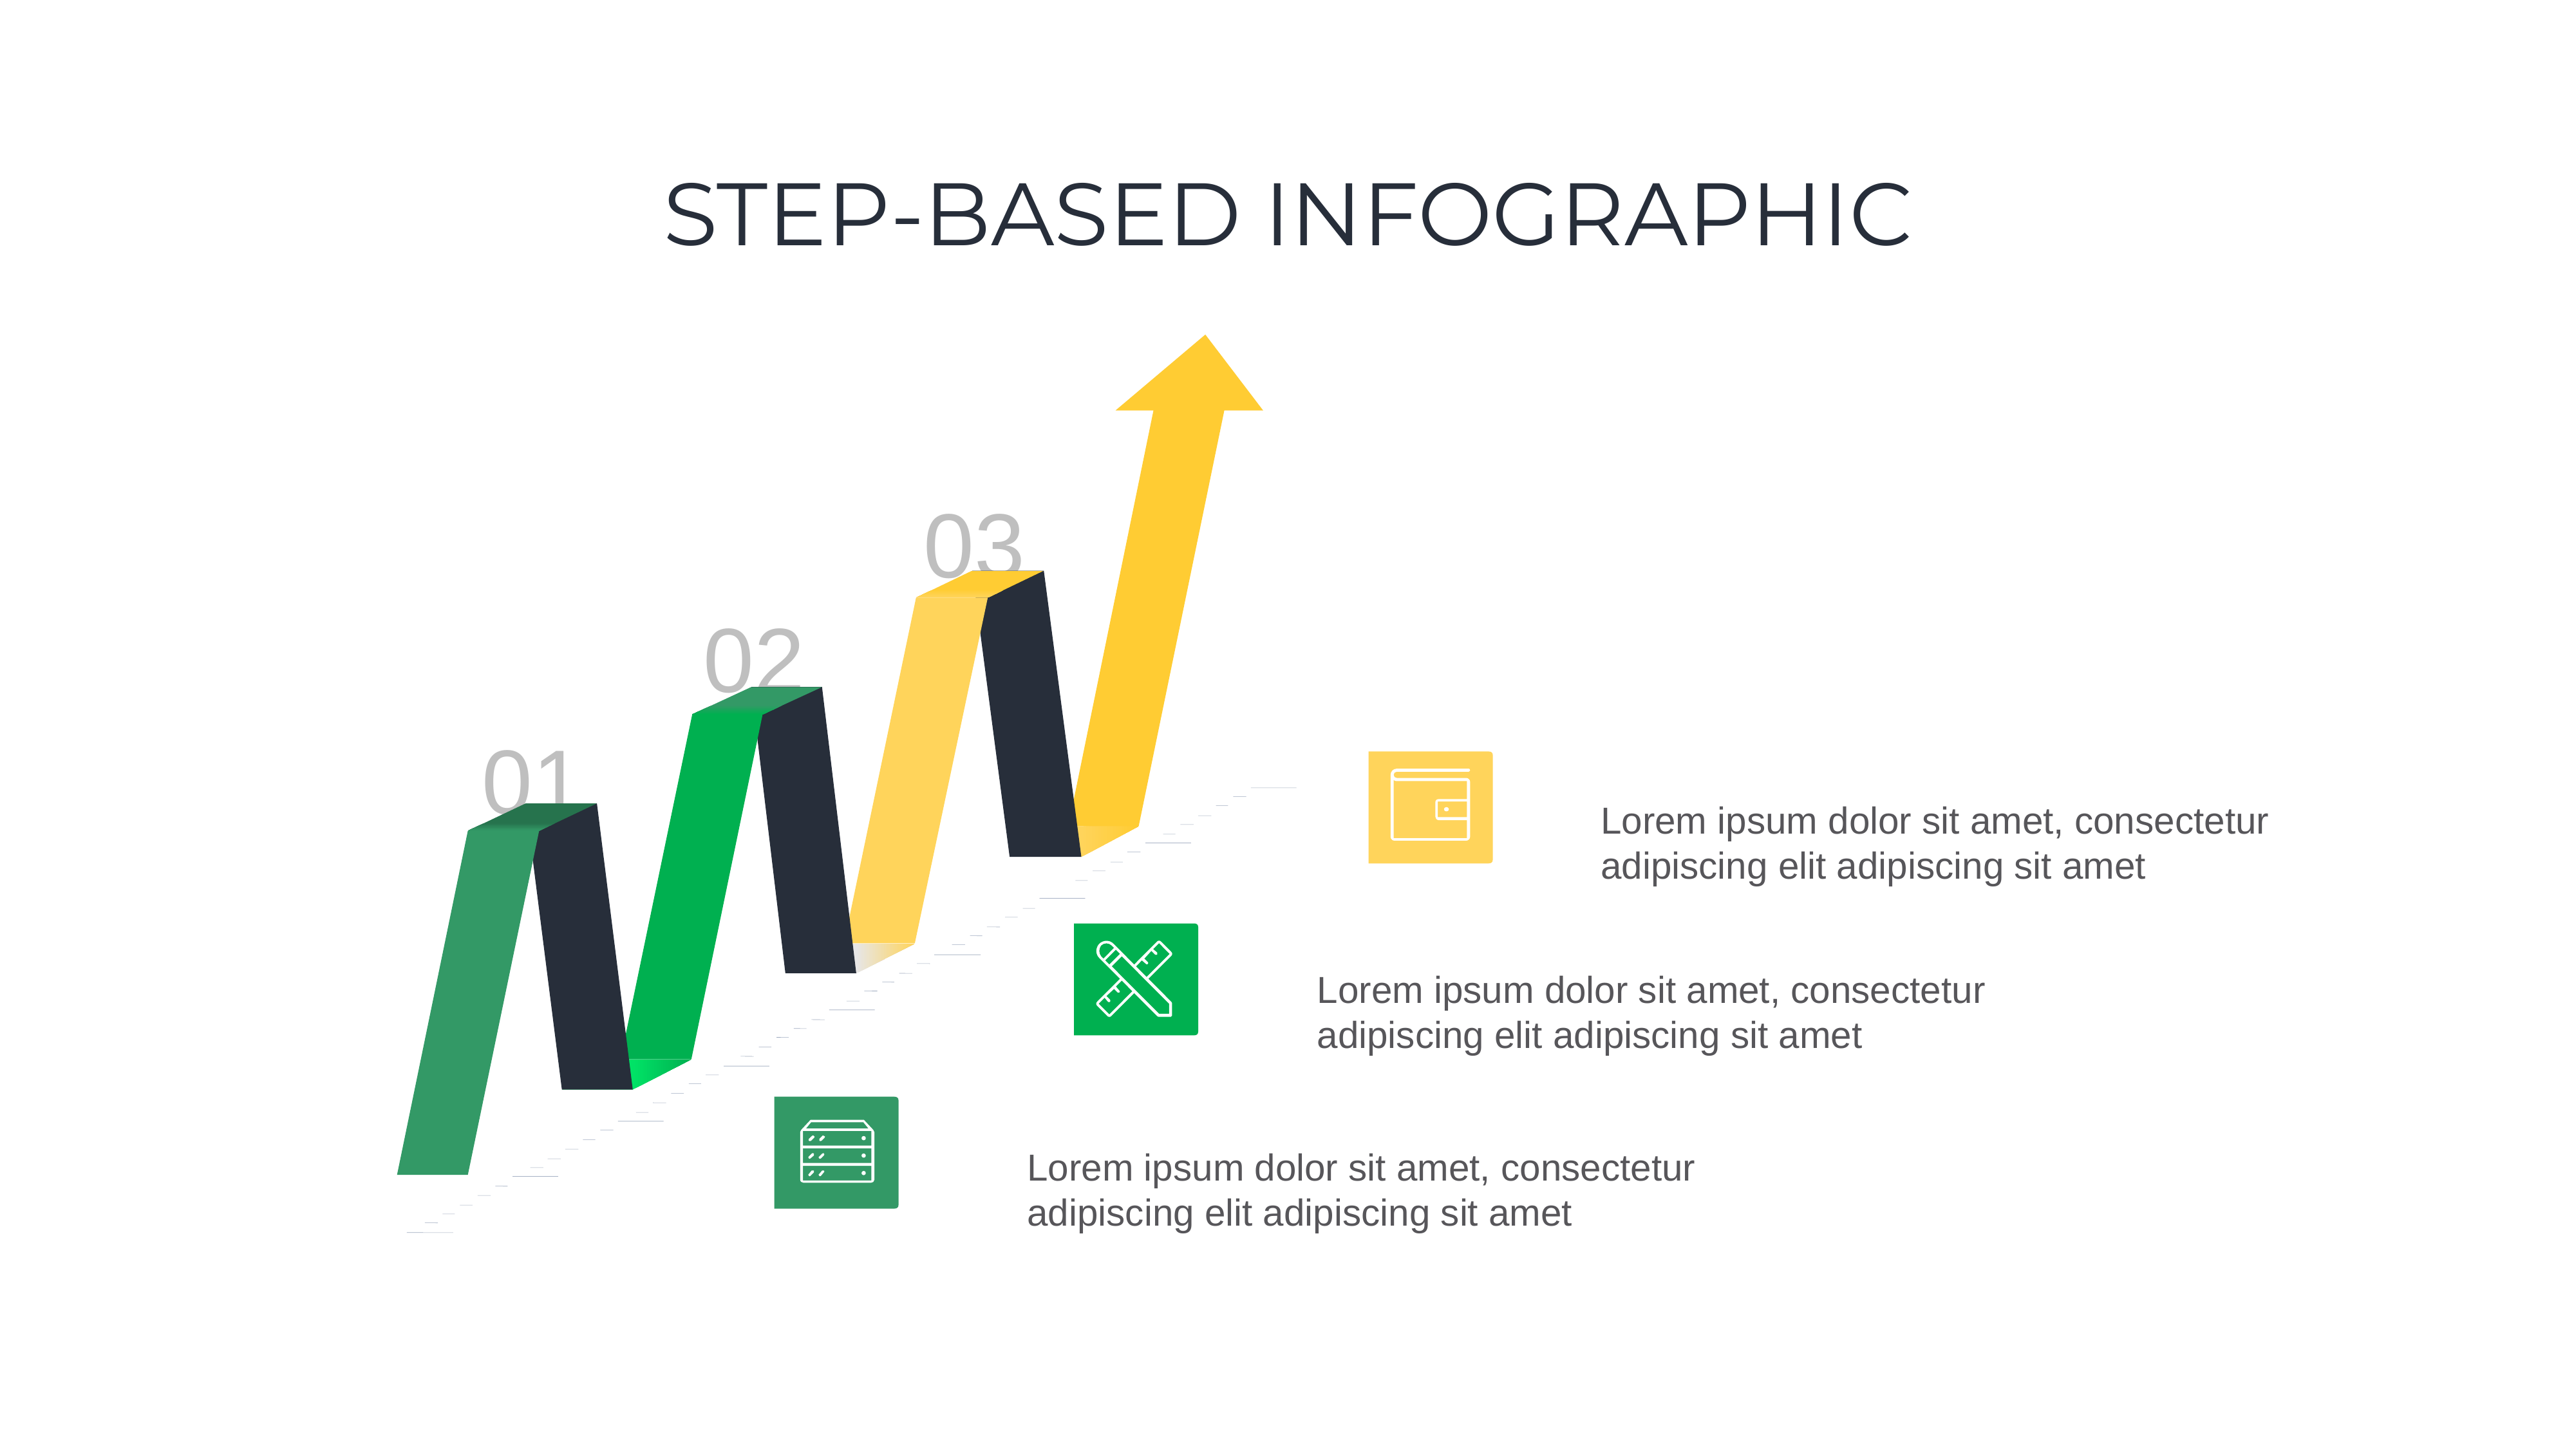

# STEP-BASED INFOGRAPHIC

03

02

01

Lorem ipsum dolor sit amet, consectetur adipiscing elit adipiscing sit amet

Lorem ipsum dolor sit amet, consectetur adipiscing elit adipiscing sit amet

Lorem ipsum dolor sit amet, consectetur adipiscing elit adipiscing sit amet